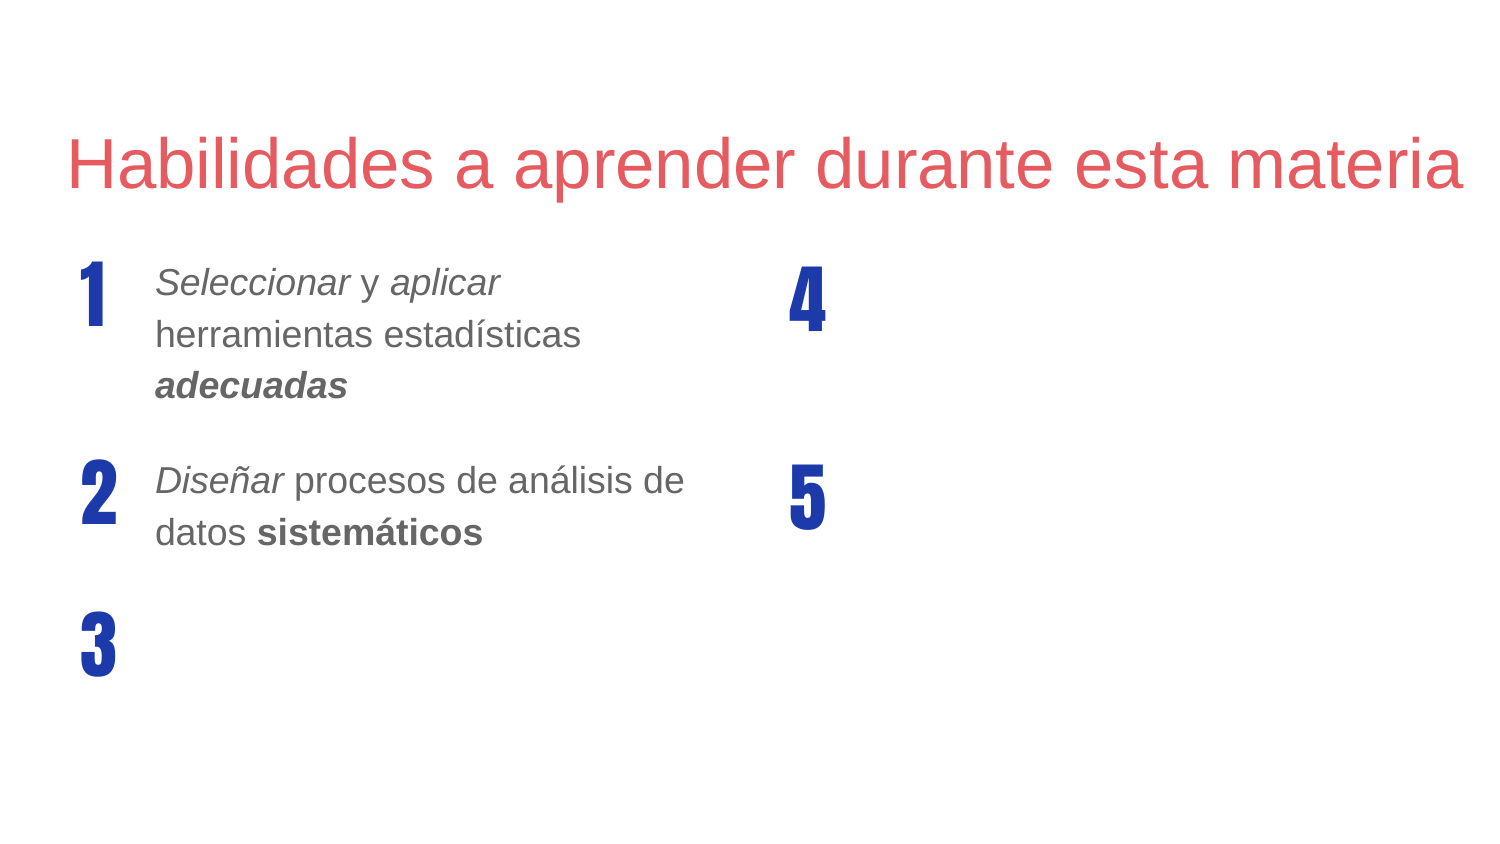

# Habilidades a aprender durante esta materia
1
Seleccionar y aplicar herramientas estadísticas adecuadas
4

2
Diseñar procesos de análisis de datos sistemáticos
5

3